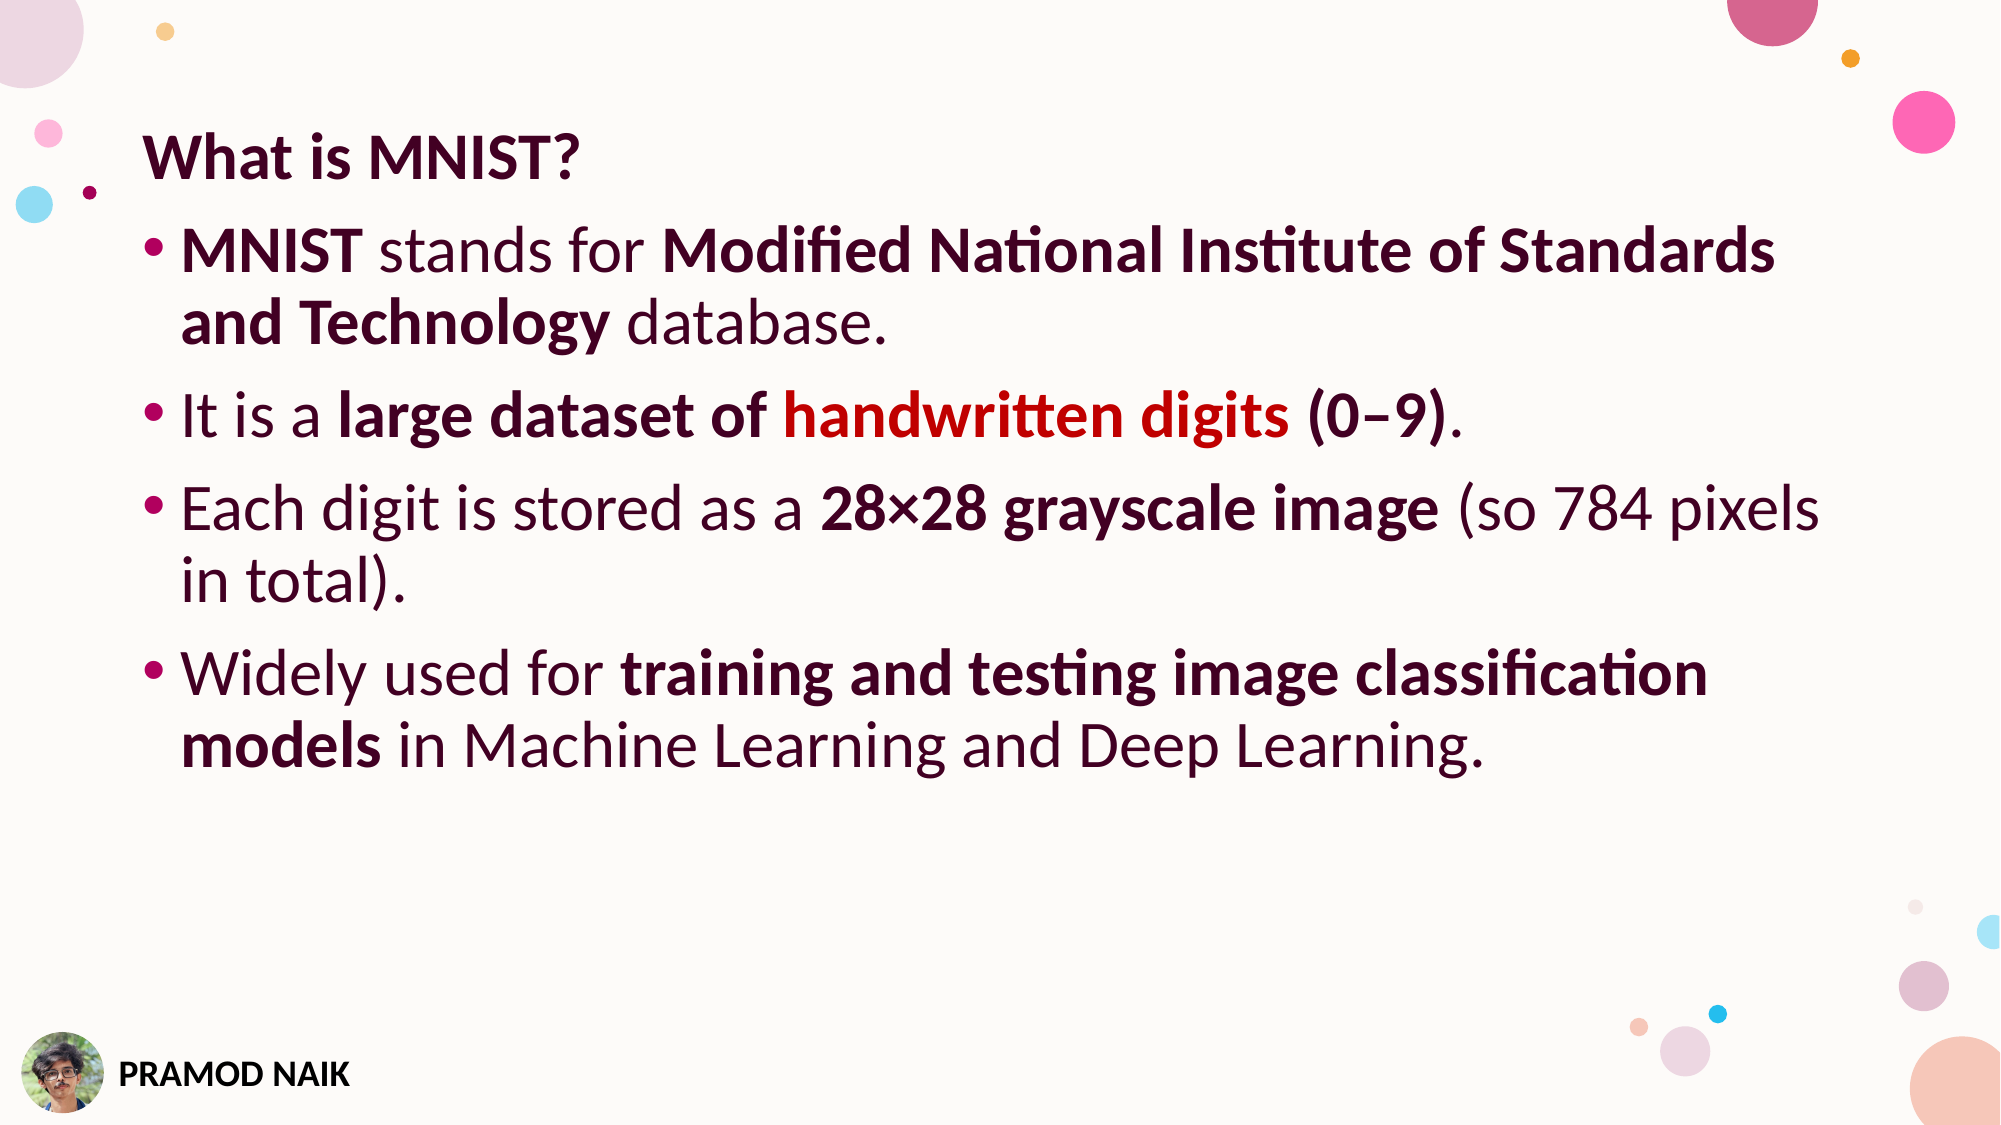

What is MNIST?
MNIST stands for Modified National Institute of Standards and Technology database.
It is a large dataset of handwritten digits (0–9).
Each digit is stored as a 28×28 grayscale image (so 784 pixels in total).
Widely used for training and testing image classification models in Machine Learning and Deep Learning.